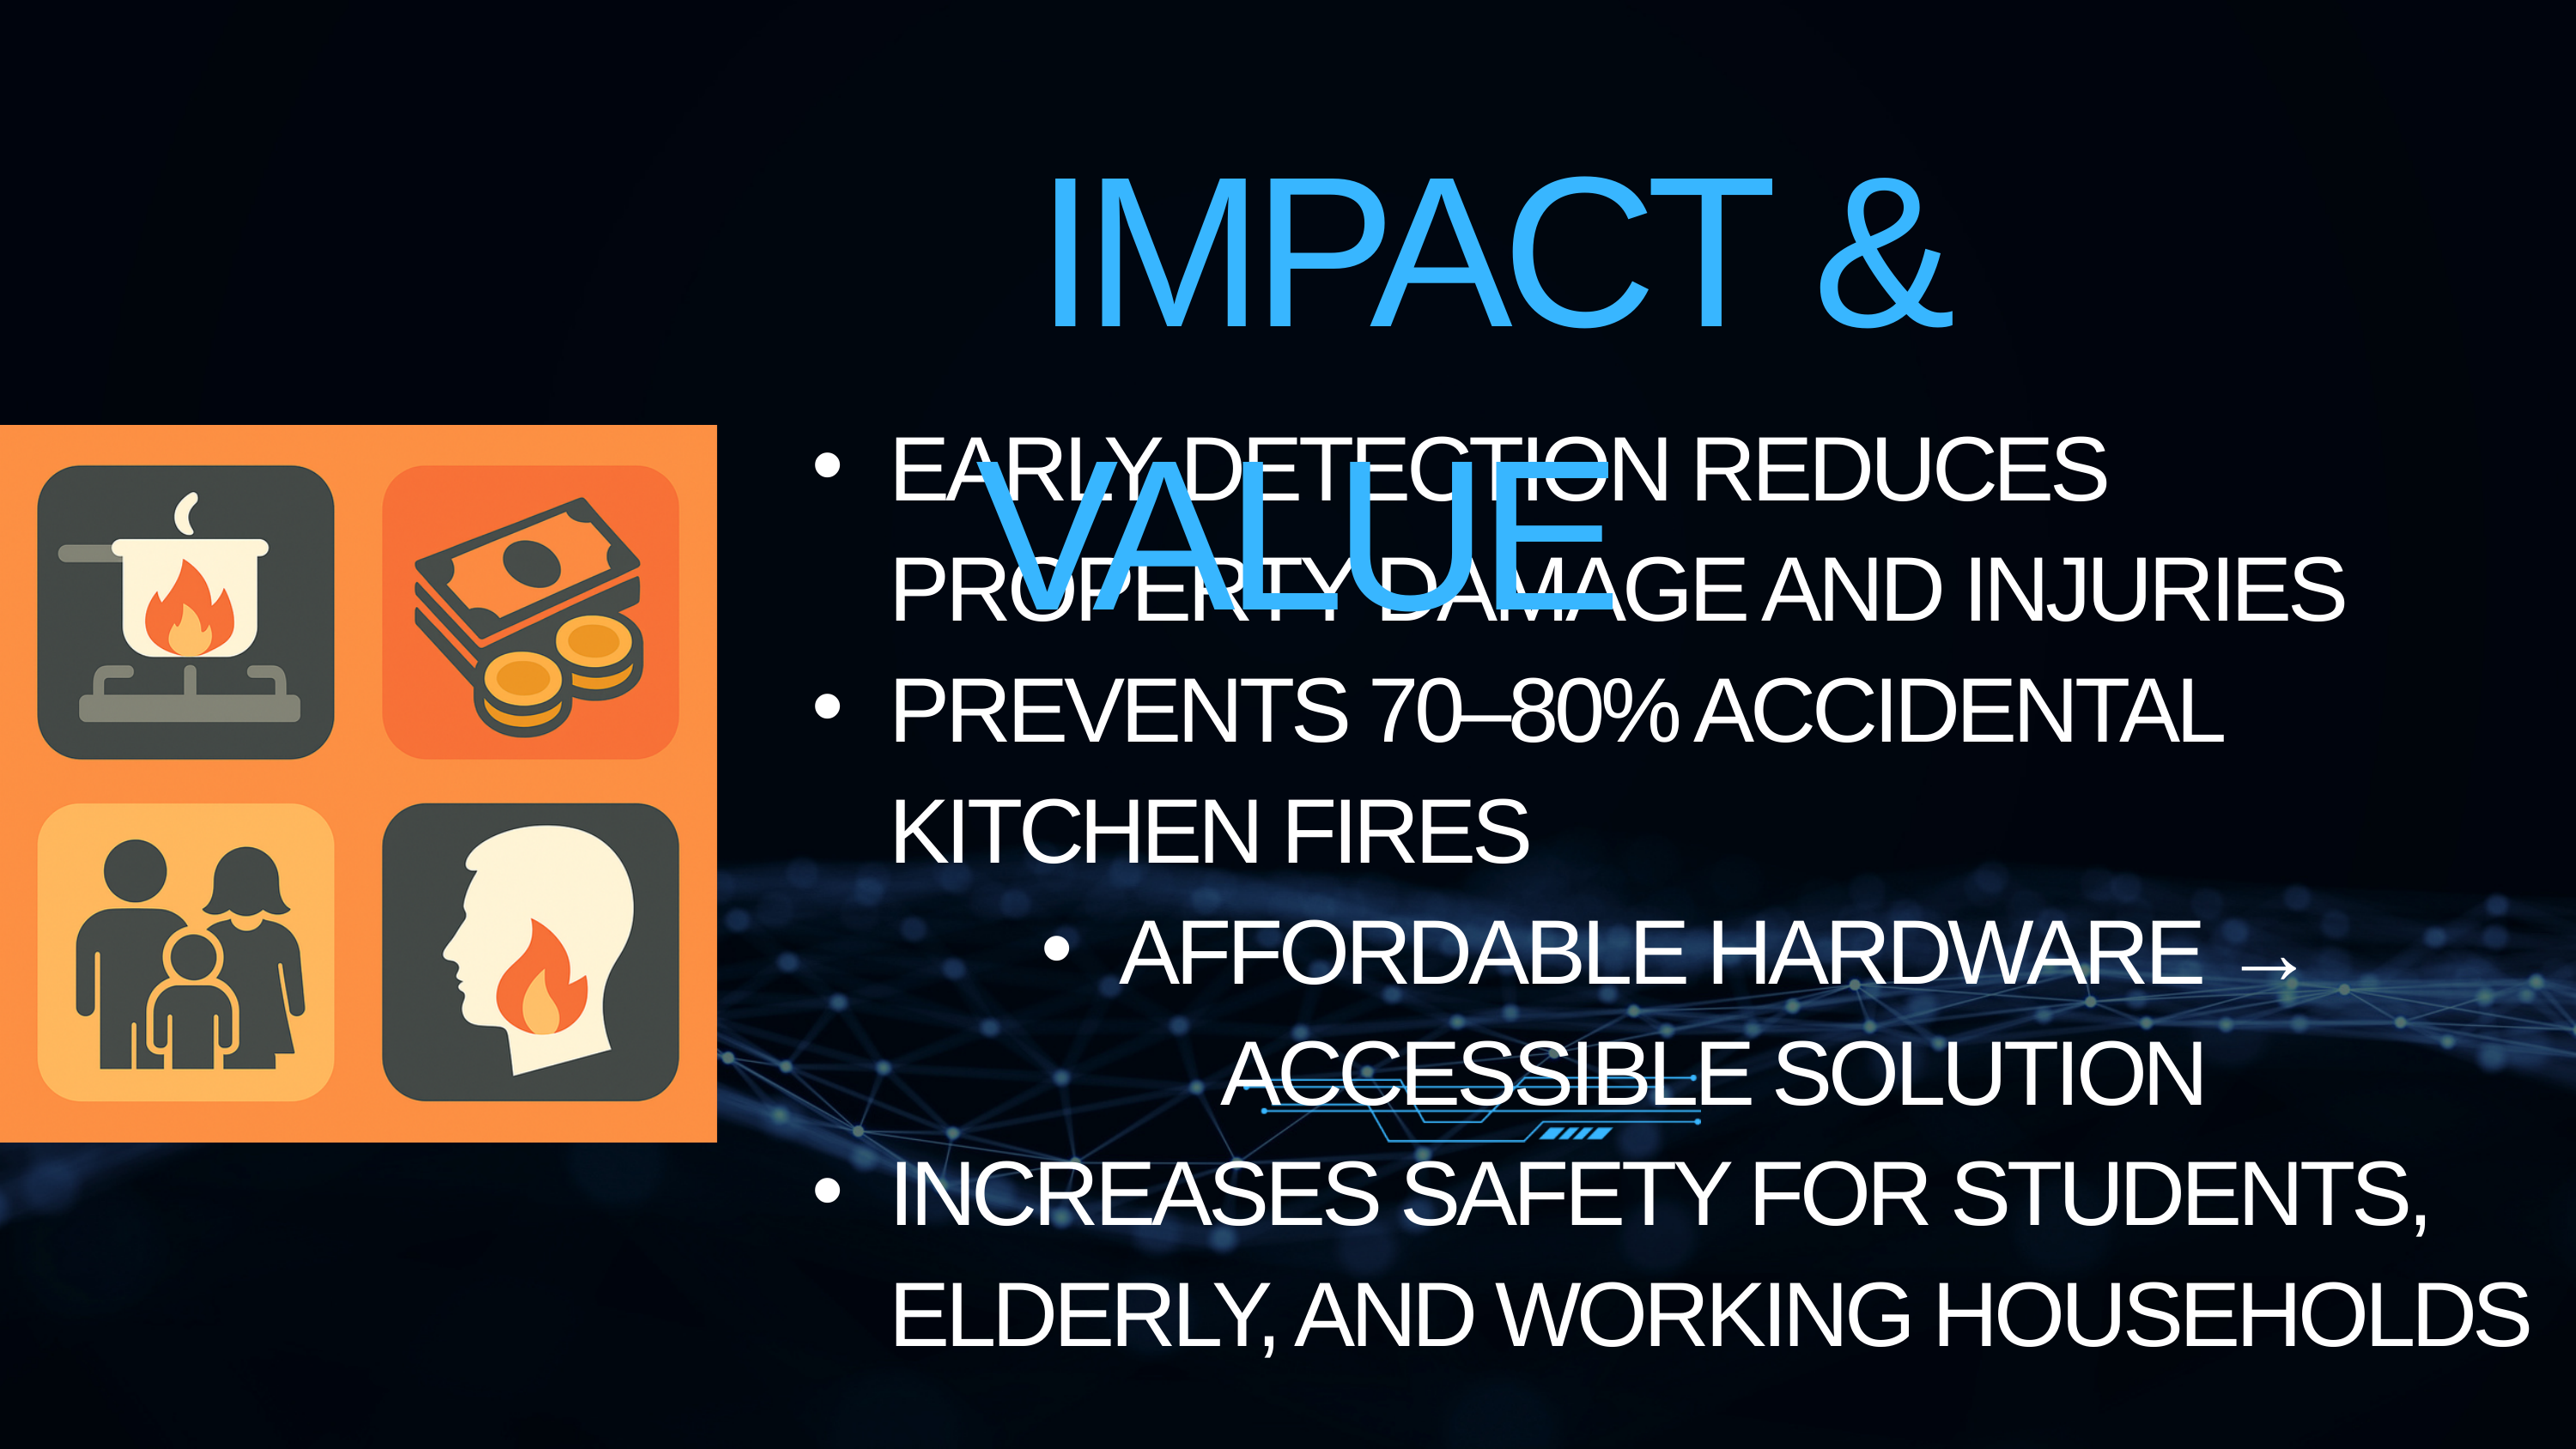

IMPACT & VALUE
EARLY DETECTION REDUCES PROPERTY DAMAGE AND INJURIES
PREVENTS 70–80% ACCIDENTAL KITCHEN FIRES
AFFORDABLE HARDWARE → ACCESSIBLE SOLUTION
INCREASES SAFETY FOR STUDENTS, ELDERLY, AND WORKING HOUSEHOLDS